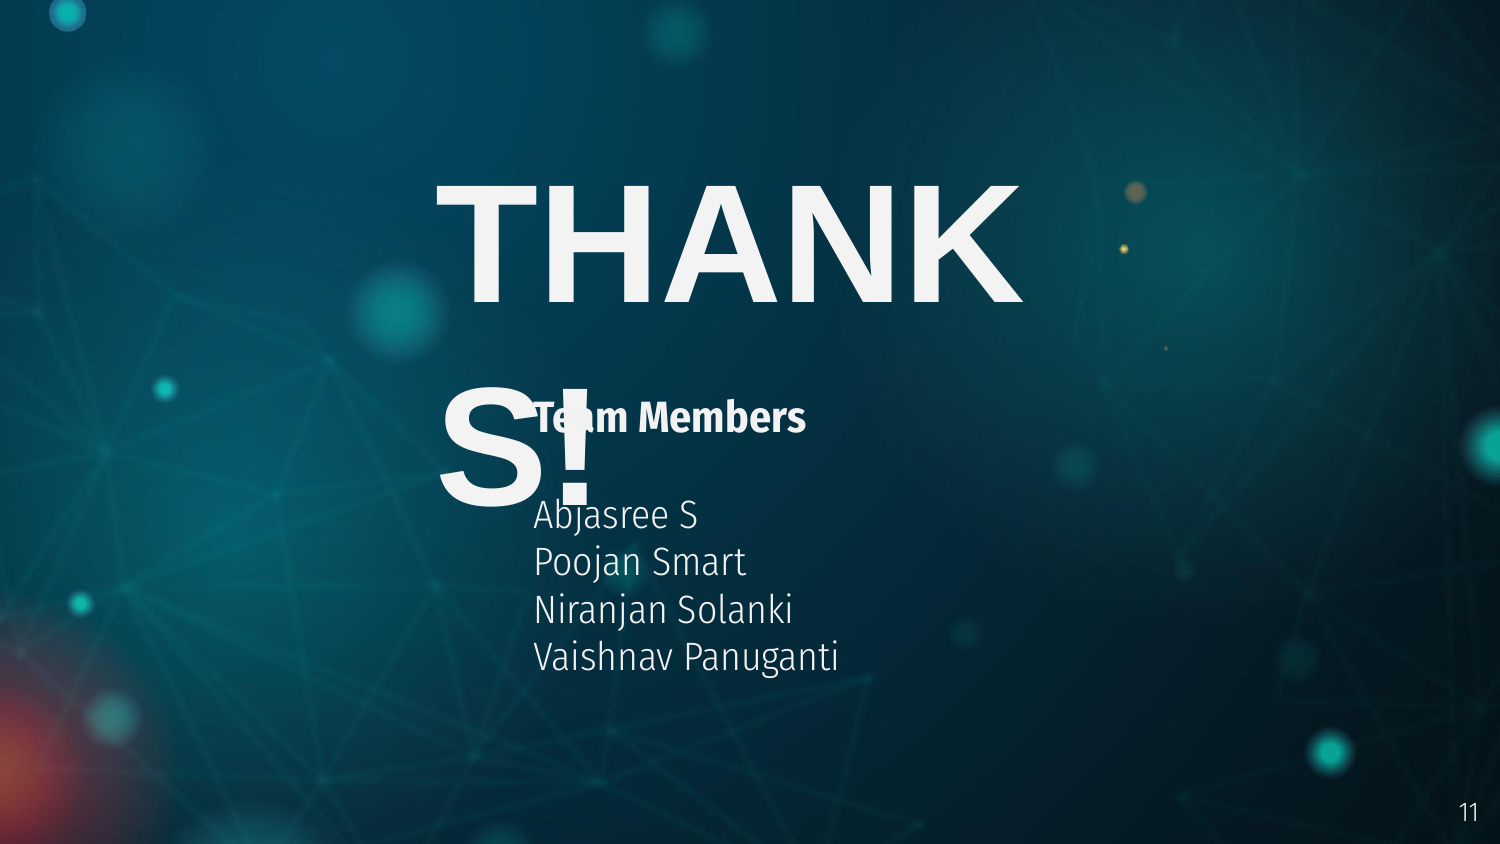

THANKS!
Team Members

Abjasree S
Poojan Smart
Niranjan Solanki
Vaishnav Panuganti
11